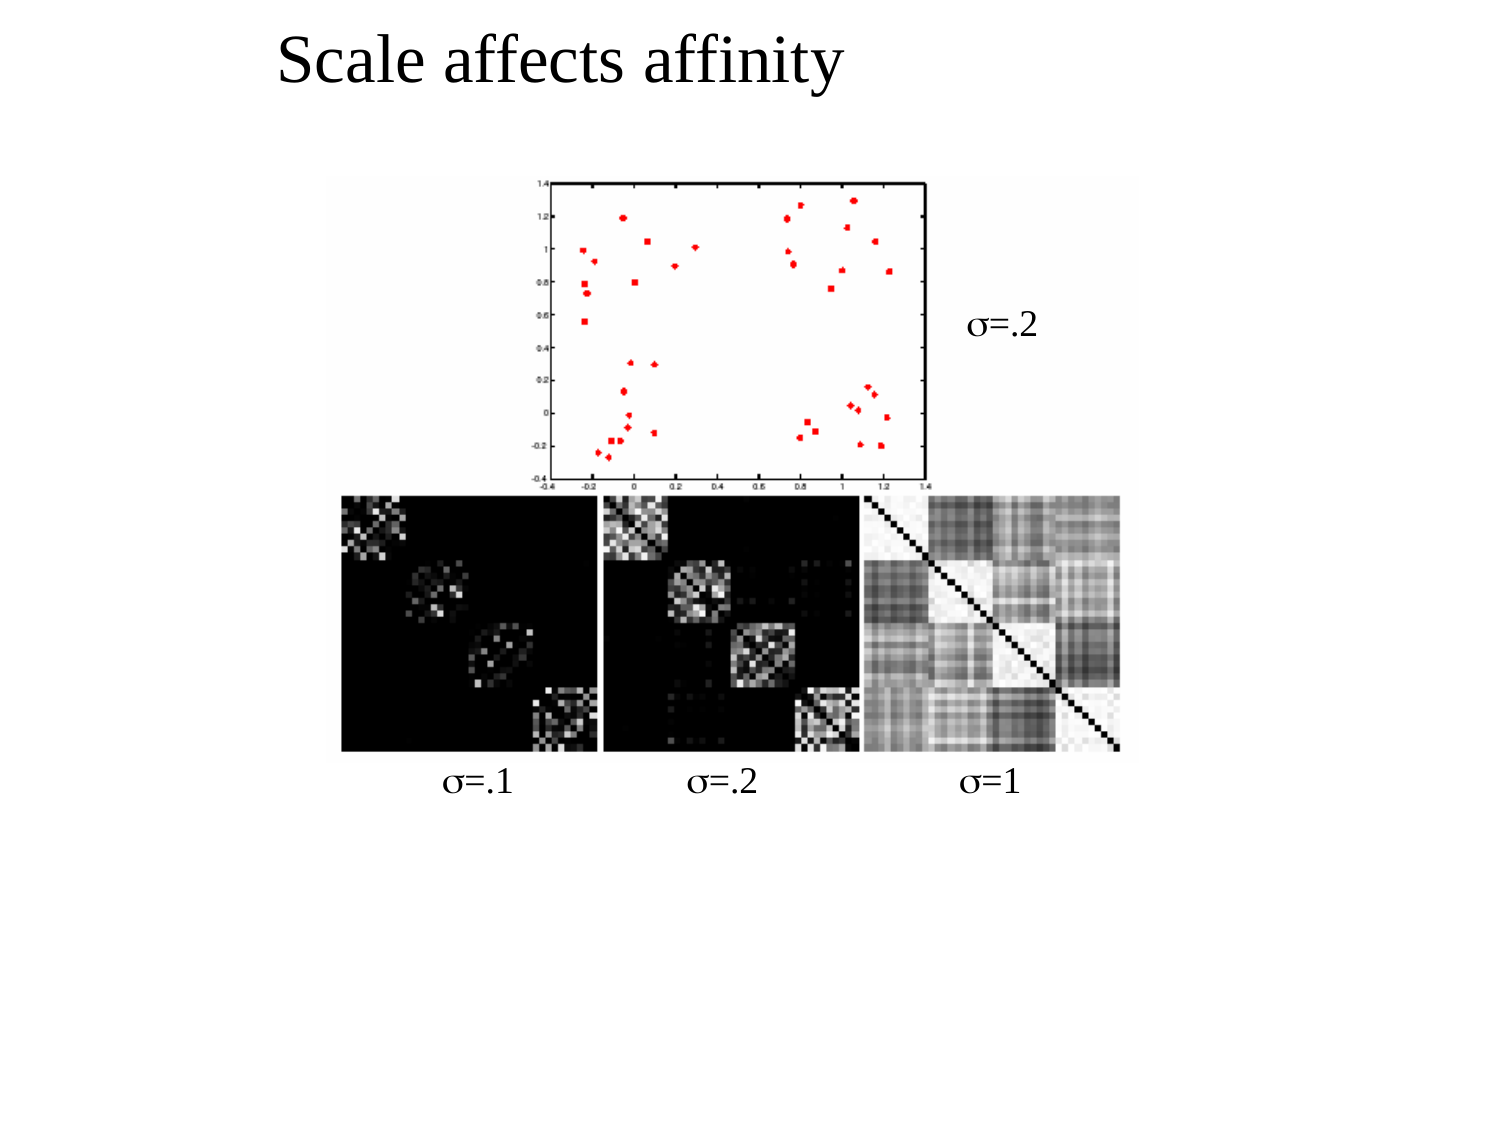

Scale affects affinity

σ=.2
σ=.1
σ=.2
σ=1